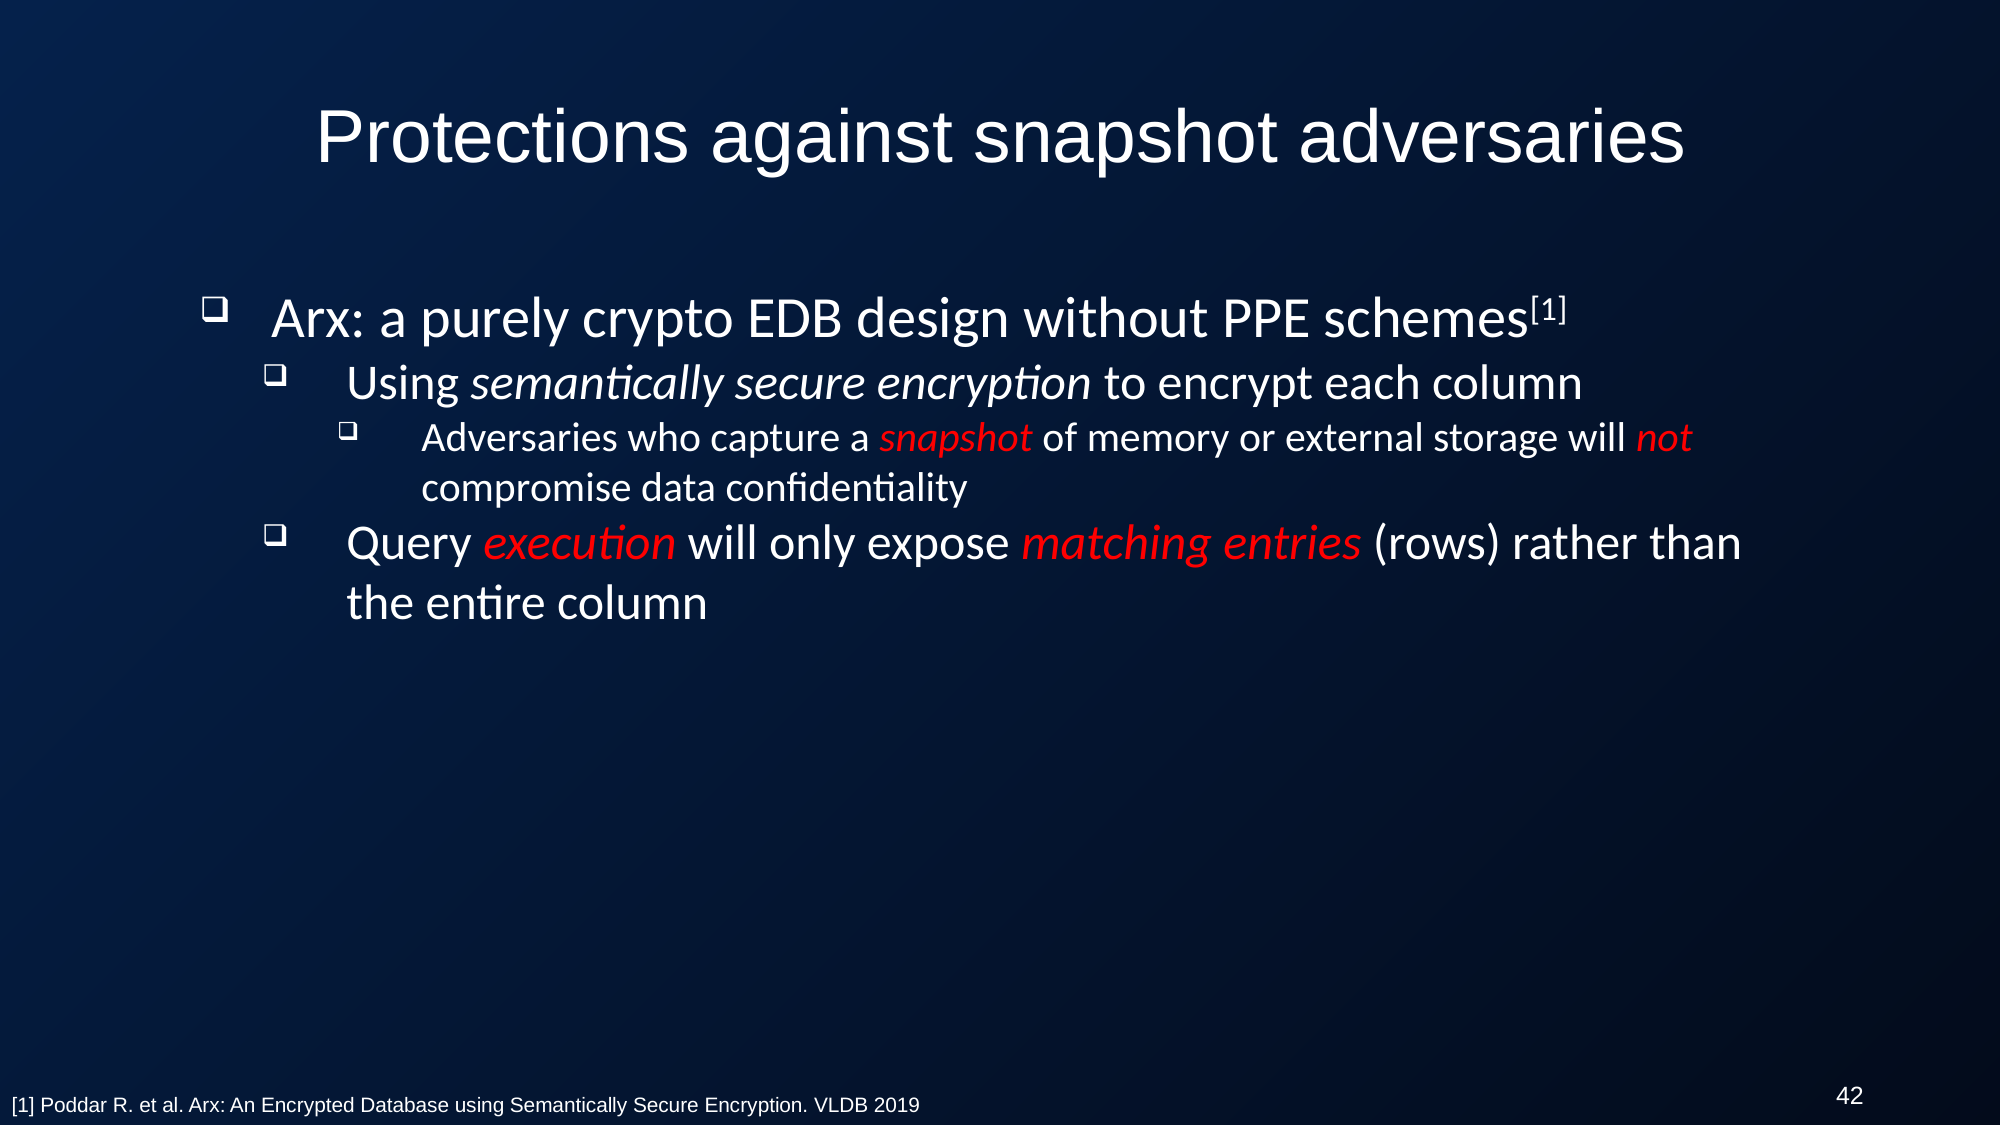

Protections against snapshot adversaries
Arx: a purely crypto EDB design without PPE schemes[1]
Using semantically secure encryption to encrypt each column
Adversaries who capture a snapshot of memory or external storage will not compromise data confidentiality
Query execution will only expose matching entries (rows) rather than the entire column
42
[1] Poddar R. et al. Arx: An Encrypted Database using Semantically Secure Encryption. VLDB 2019